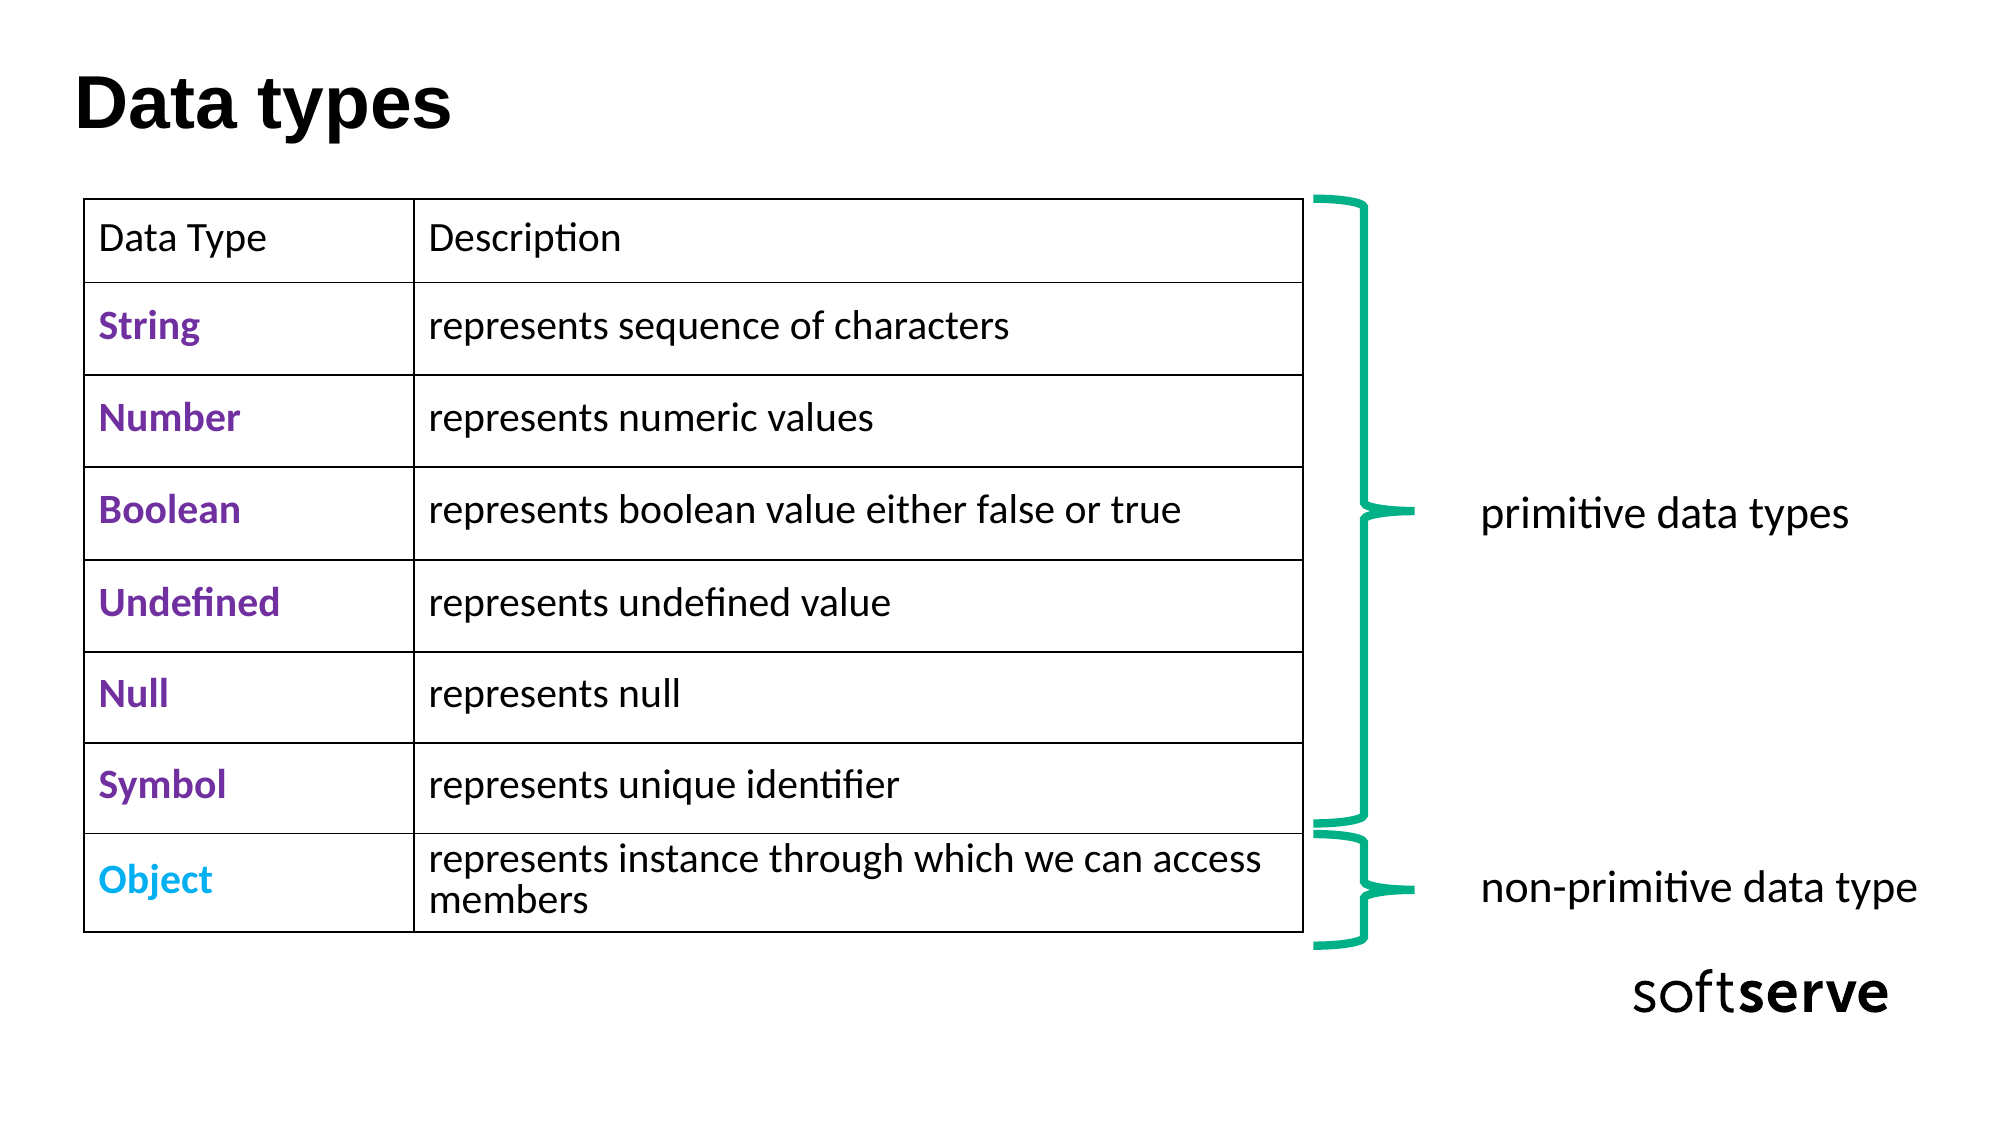

# Data types

| Data Type | Description |
| --- | --- |
| String | represents sequence of characters |
| Number | represents numeric values |
| Boolean | represents boolean value either false or true |
| Undefined | represents undefined value |
| Null | represents null |
| Symbol | represents unique identifier |
| Object | represents instance through which we can access members |
primitive data types

non-primitive data type